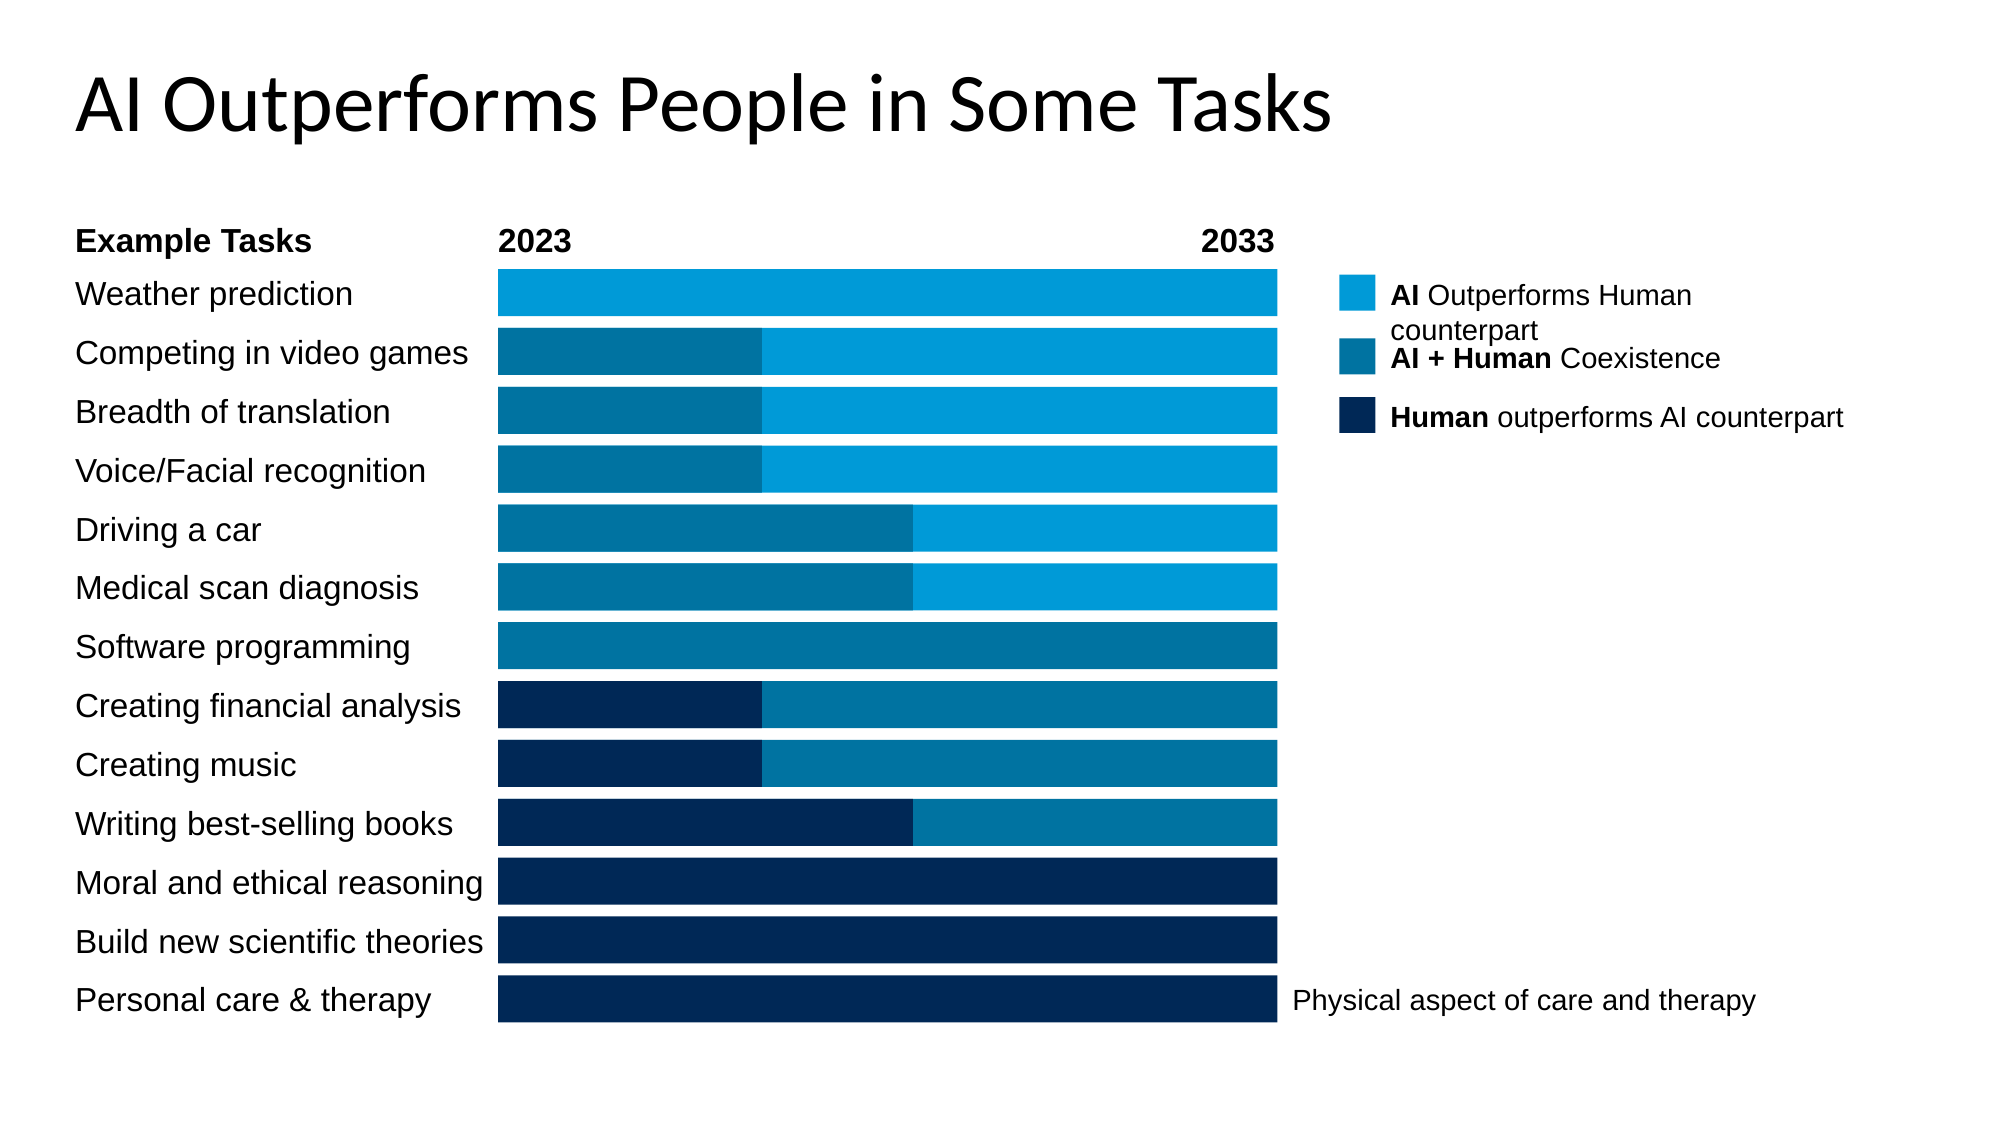

# AI Outperforms People in Some Tasks
Example Tasks
2023
2033
Weather prediction

Competing in video games

Breadth of translation

Voice/Facial recognition

Driving a car

Medical scan diagnosis

Software programming

Creating financial analysis

Creating music

Writing best-selling books

Moral and ethical reasoning

Build new scientific theories

Personal care & therapy

AI Outperforms Human counterpart

AI + Human Coexistence

Human outperforms AI counterpart
Physical aspect of care and therapy